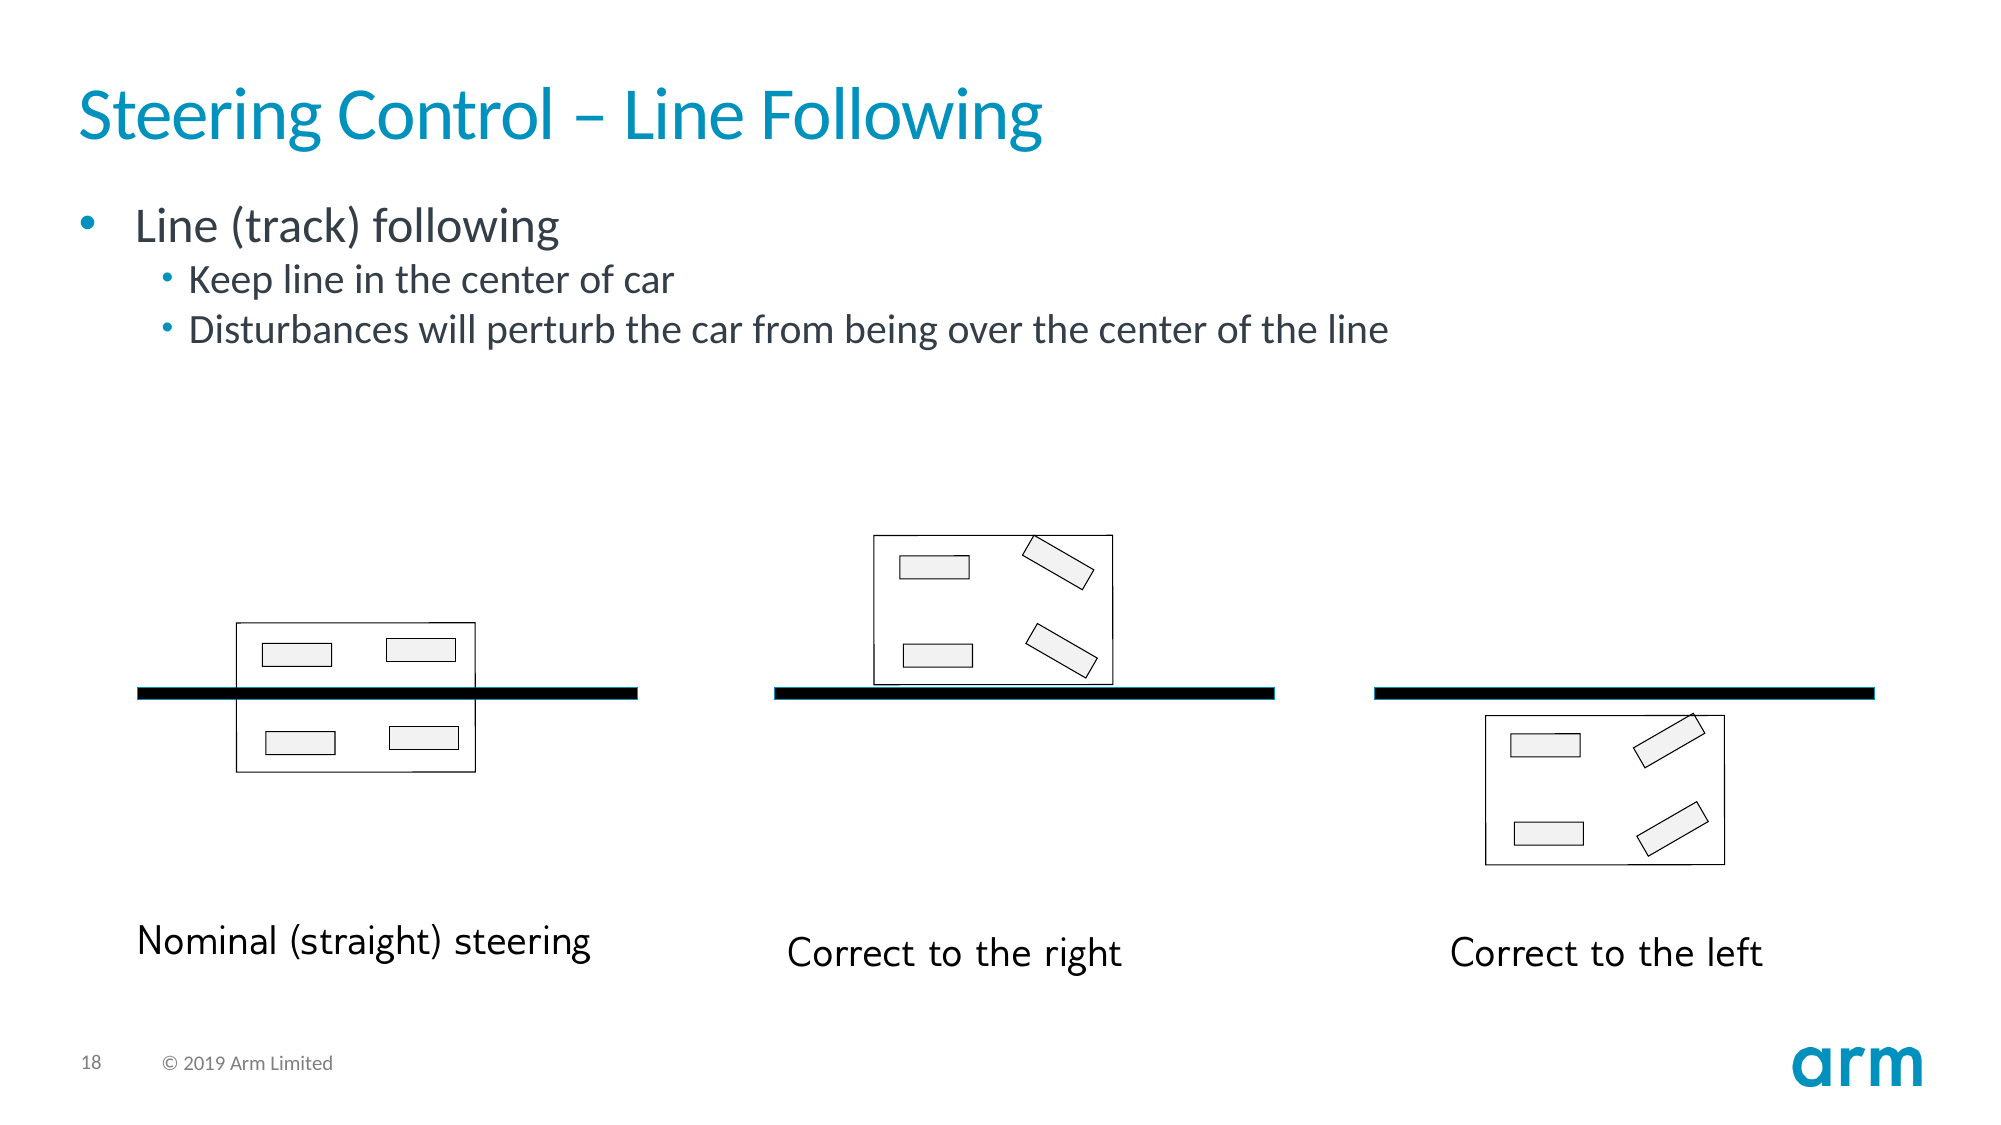

# Steering Control – Line Following
Line (track) following
Keep line in the center of car
Disturbances will perturb the car from being over the center of the line

Nominal (straight) steering

Correct to the right

Correct to the left